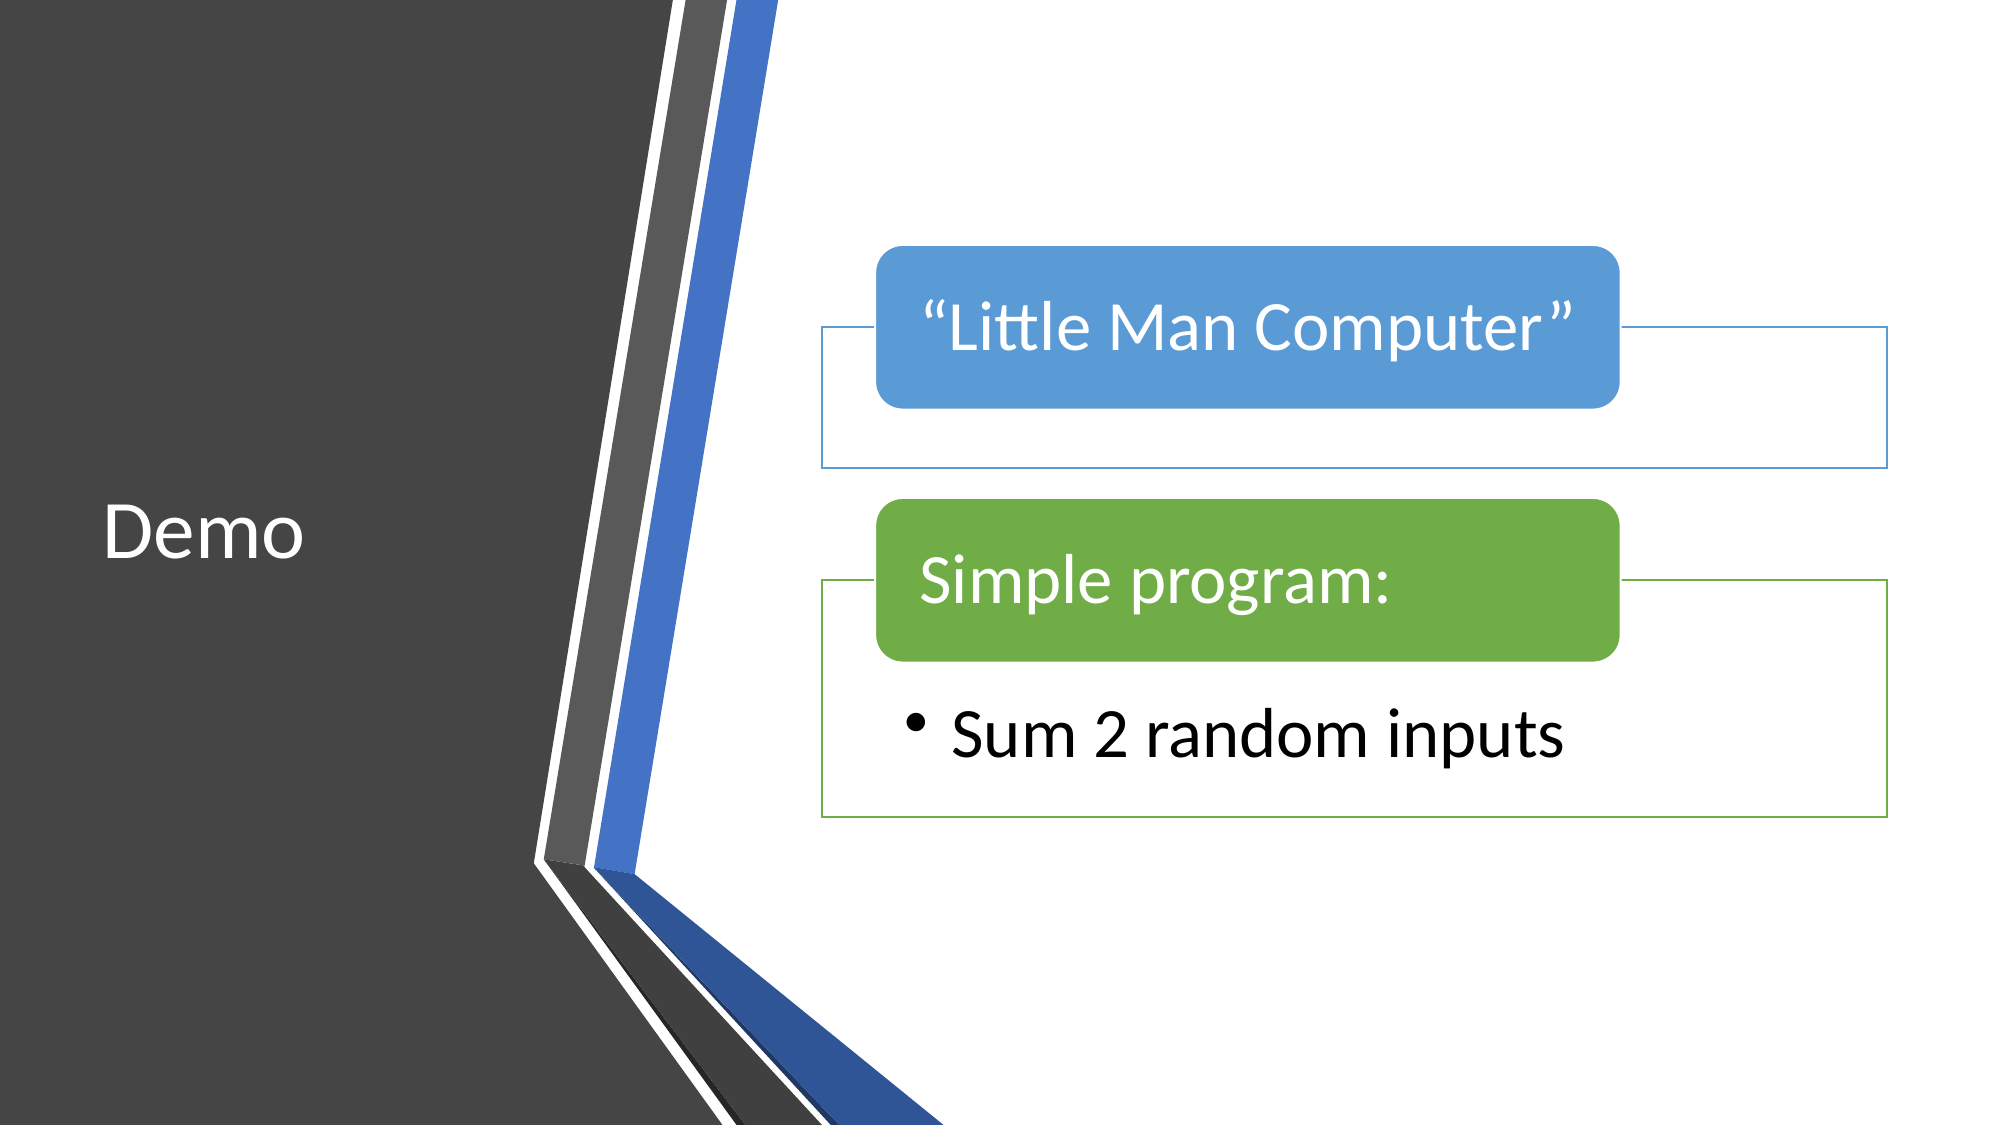

# Demo
“Little Man Computer”
Sum 2 random inputs
Simple program: